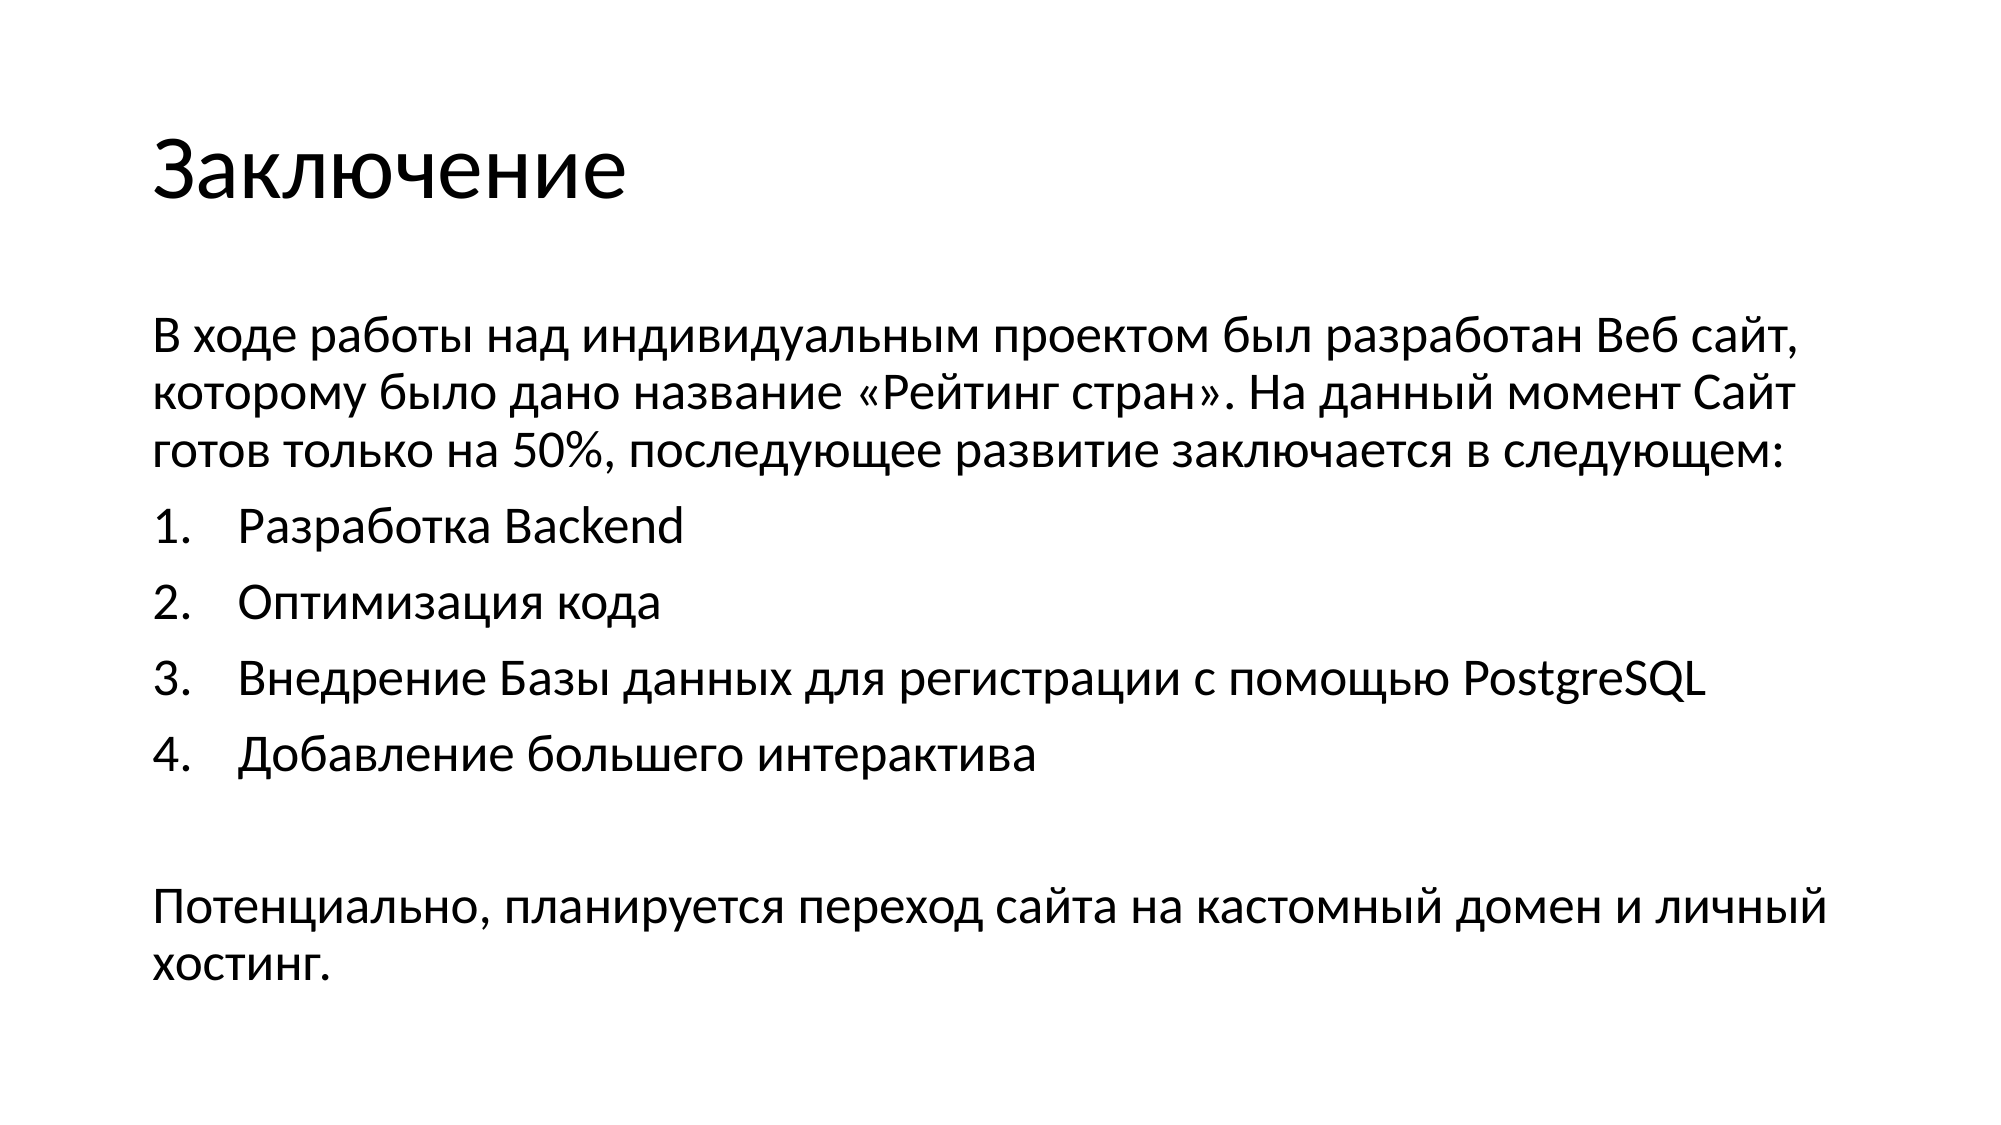

# Заключение
В ходе работы над индивидуальным проектом был разработан Веб сайт, которому было дано название «Рейтинг стран». На данный момент Сайт готов только на 50%, последующее развитие заключается в следующем:
Разработка Backend
Оптимизация кода
Внедрение Базы данных для регистрации с помощью PostgreSQL
Добавление большего интерактива

Потенциально, планируется переход сайта на кастомный домен и личный хостинг.